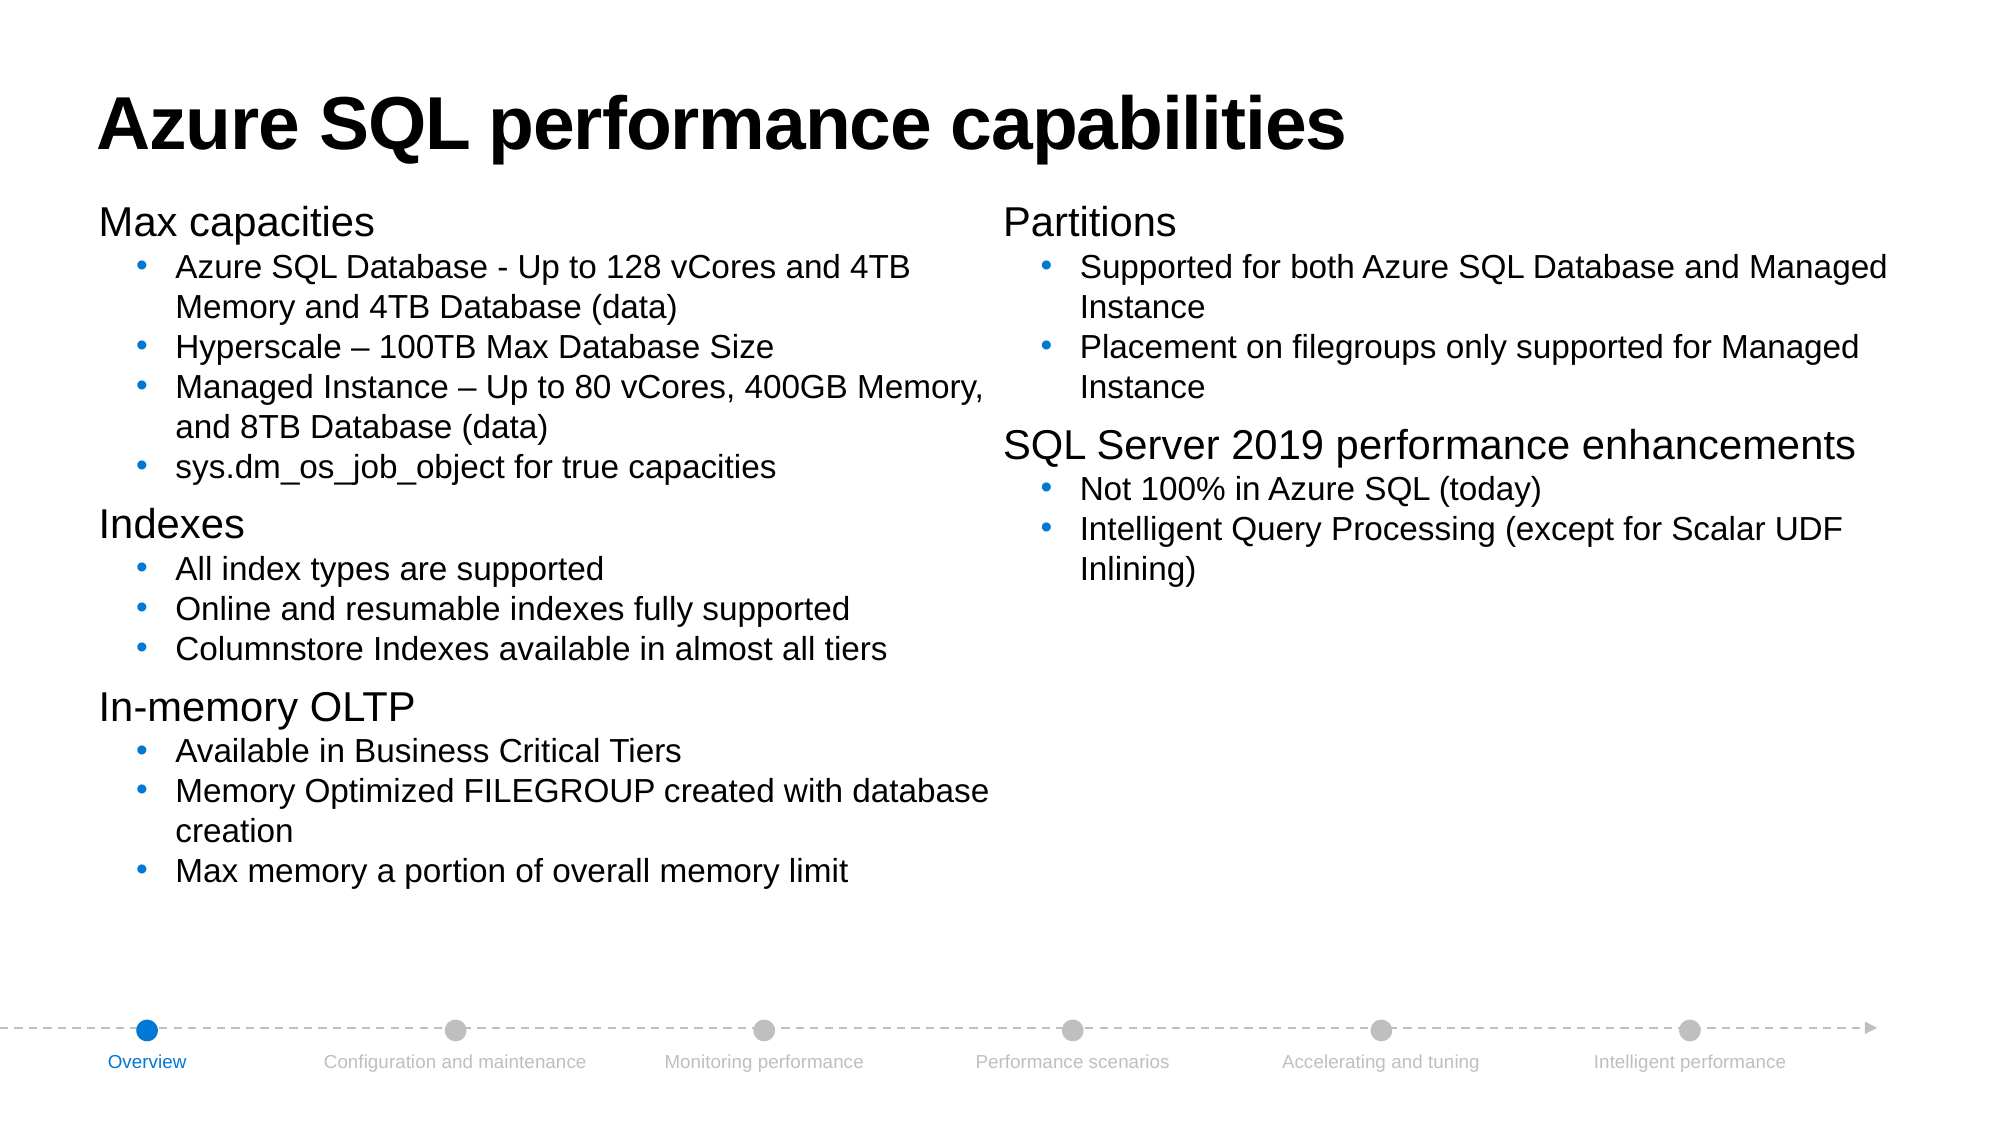

# Azure SQL performance capabilities
Max capacities
Azure SQL Database - Up to 128 vCores and 4TB Memory and 4TB Database (data)
Hyperscale – 100TB Max Database Size
Managed Instance – Up to 80 vCores, 400GB Memory, and 8TB Database (data)
sys.dm_os_job_object for true capacities
Indexes
All index types are supported
Online and resumable indexes fully supported
Columnstore Indexes available in almost all tiers
In-memory OLTP
Available in Business Critical Tiers
Memory Optimized FILEGROUP created with database creation
Max memory a portion of overall memory limit

Partitions
Supported for both Azure SQL Database and Managed Instance
Placement on filegroups only supported for Managed Instance
SQL Server 2019 performance enhancements
Not 100% in Azure SQL (today)
Intelligent Query Processing (except for Scalar UDF Inlining)

Configuration and maintenance
Monitoring performance
Performance scenarios
Accelerating and tuning
Intelligent performance
Overview